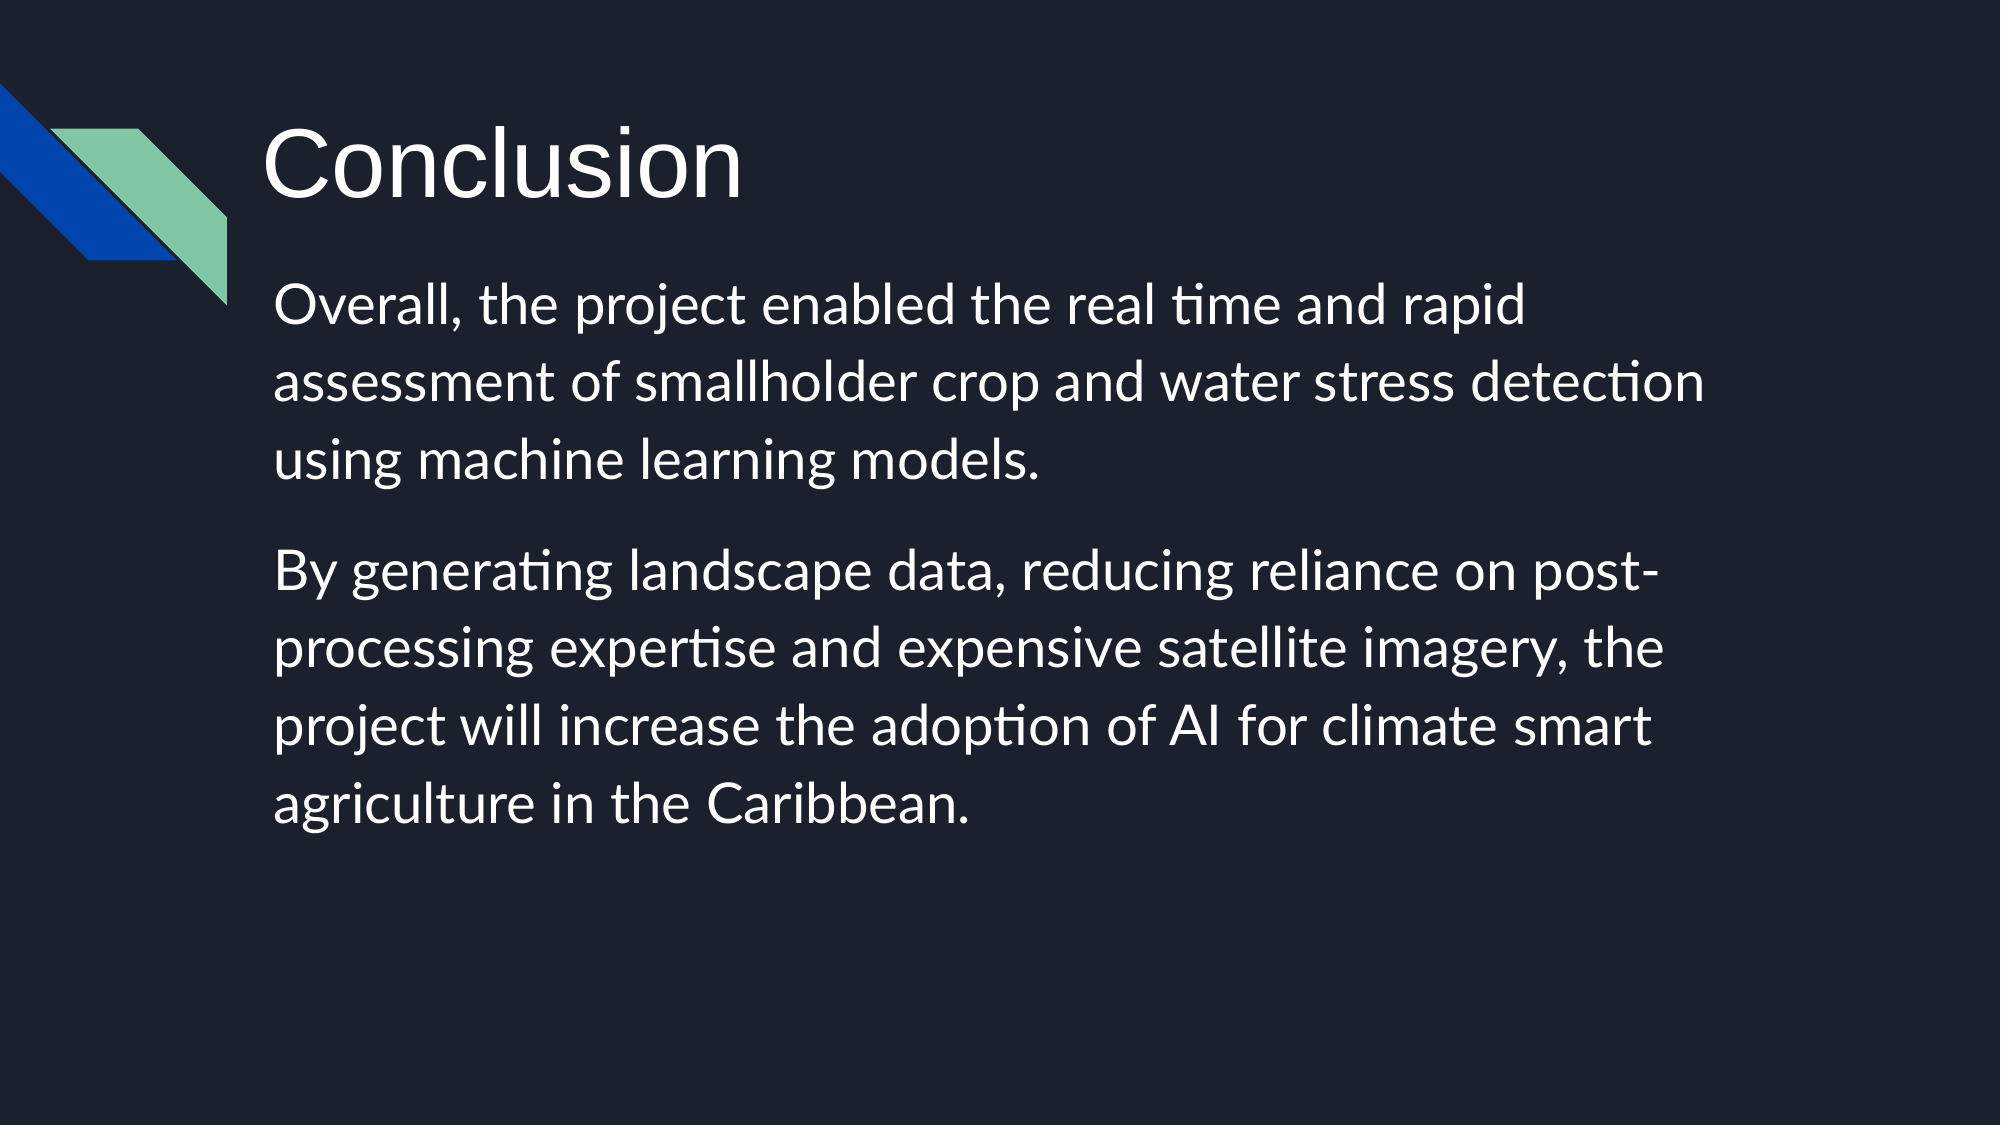

# Conclusion
Overall, the project enabled the real time and rapid assessment of smallholder crop and water stress detection using machine learning models.
By generating landscape data, reducing reliance on post-processing expertise and expensive satellite imagery, the project will increase the adoption of AI for climate smart agriculture in the Caribbean.